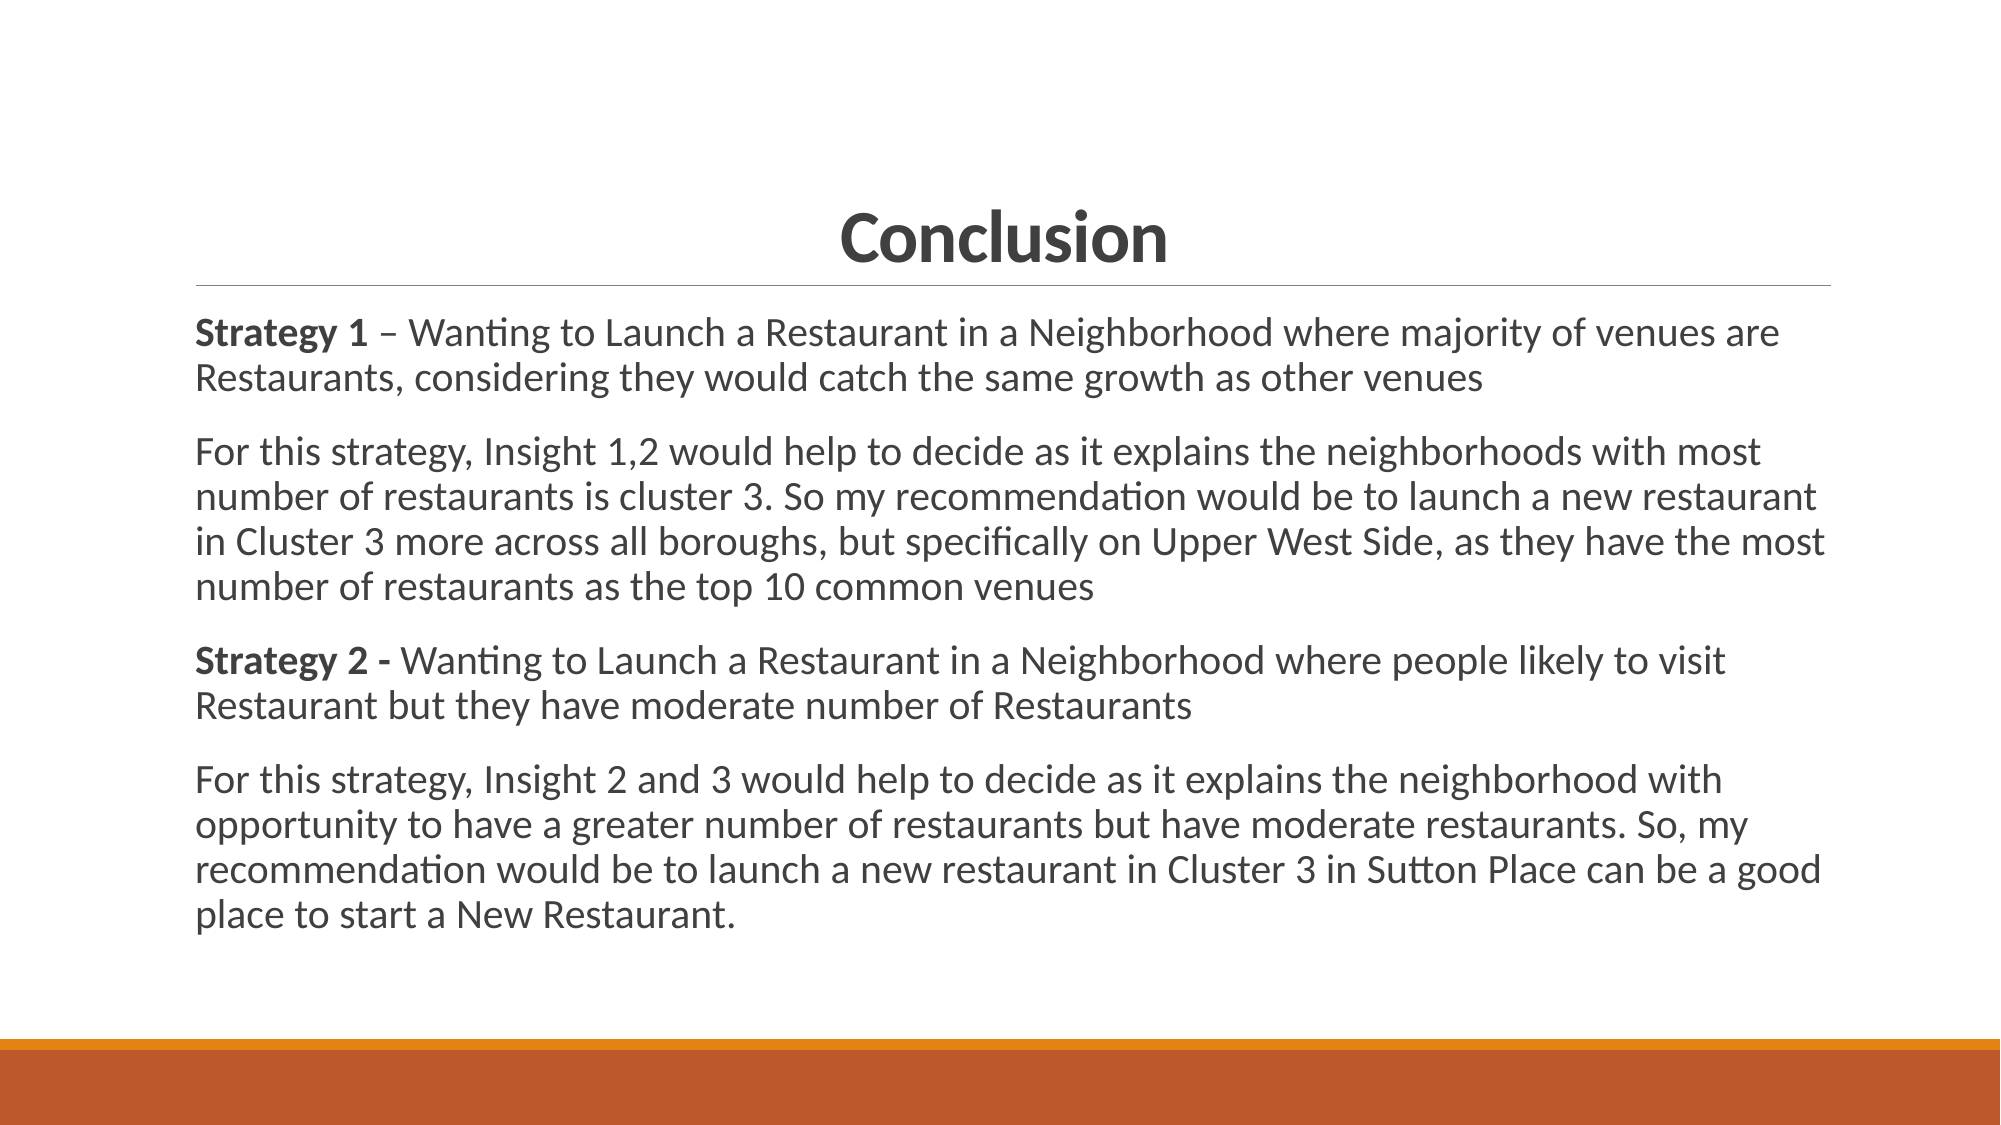

# Conclusion
Strategy 1 – Wanting to Launch a Restaurant in a Neighborhood where majority of venues are Restaurants, considering they would catch the same growth as other venues
For this strategy, Insight 1,2 would help to decide as it explains the neighborhoods with most number of restaurants is cluster 3. So my recommendation would be to launch a new restaurant in Cluster 3 more across all boroughs, but specifically on Upper West Side, as they have the most number of restaurants as the top 10 common venues
Strategy 2 - Wanting to Launch a Restaurant in a Neighborhood where people likely to visit Restaurant but they have moderate number of Restaurants
For this strategy, Insight 2 and 3 would help to decide as it explains the neighborhood with opportunity to have a greater number of restaurants but have moderate restaurants. So, my recommendation would be to launch a new restaurant in Cluster 3 in Sutton Place can be a good place to start a New Restaurant.